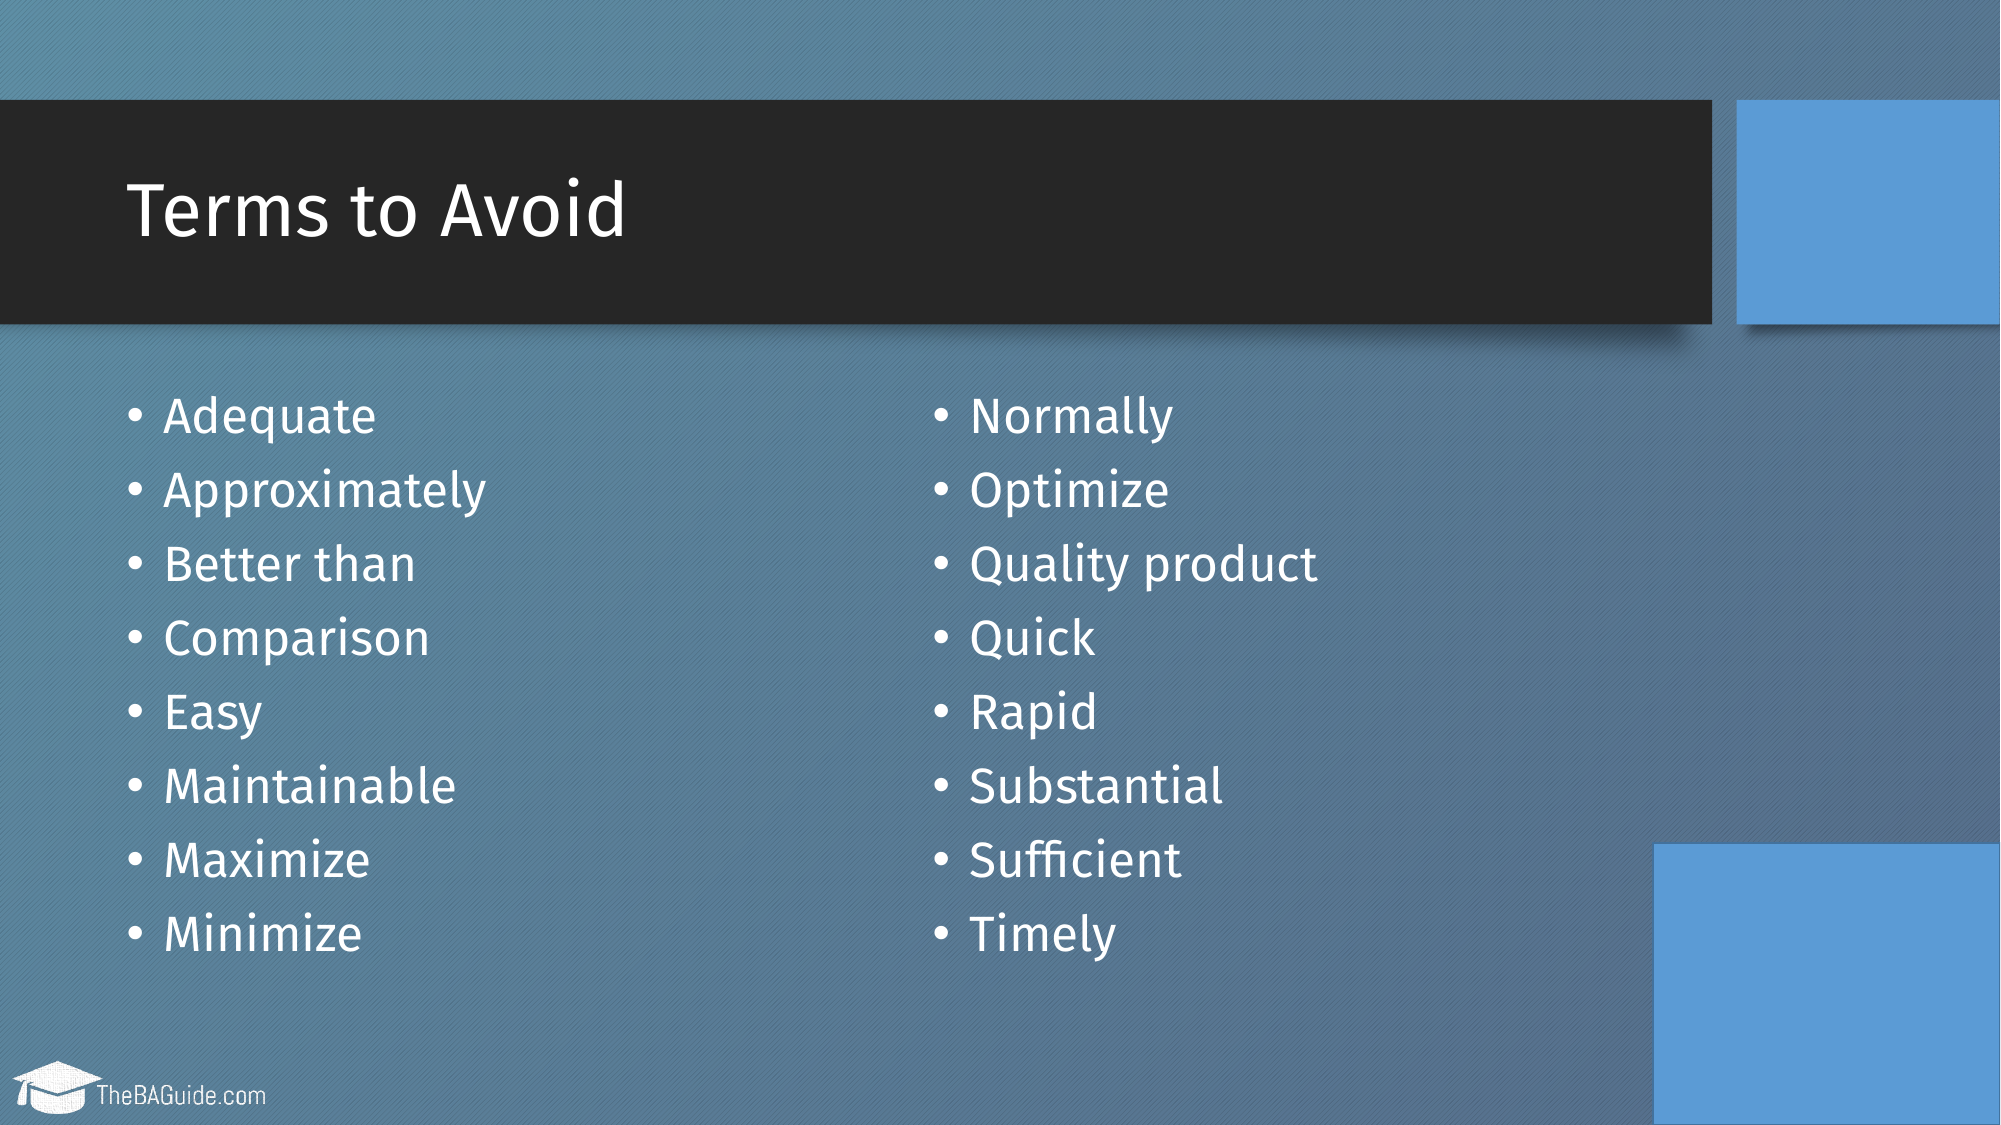

# Terms to Avoid
Adequate
Approximately
Better than
Comparison
Easy
Maintainable
Maximize
Minimize
Normally
Optimize
Quality product
Quick
Rapid
Substantial
Sufficient
Timely